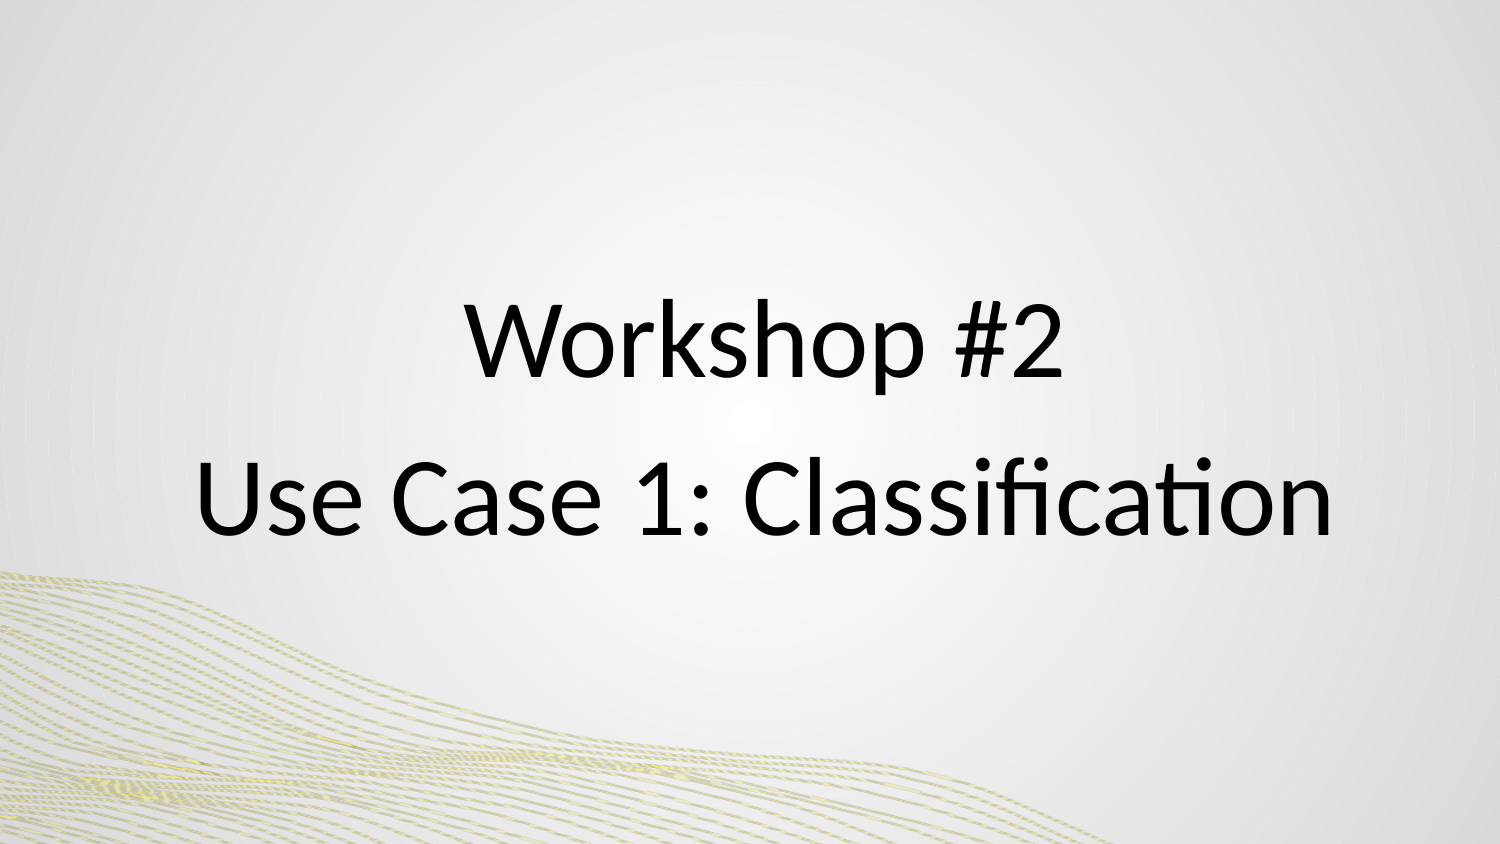

#
Workshop #2
Use Case 1: Classification